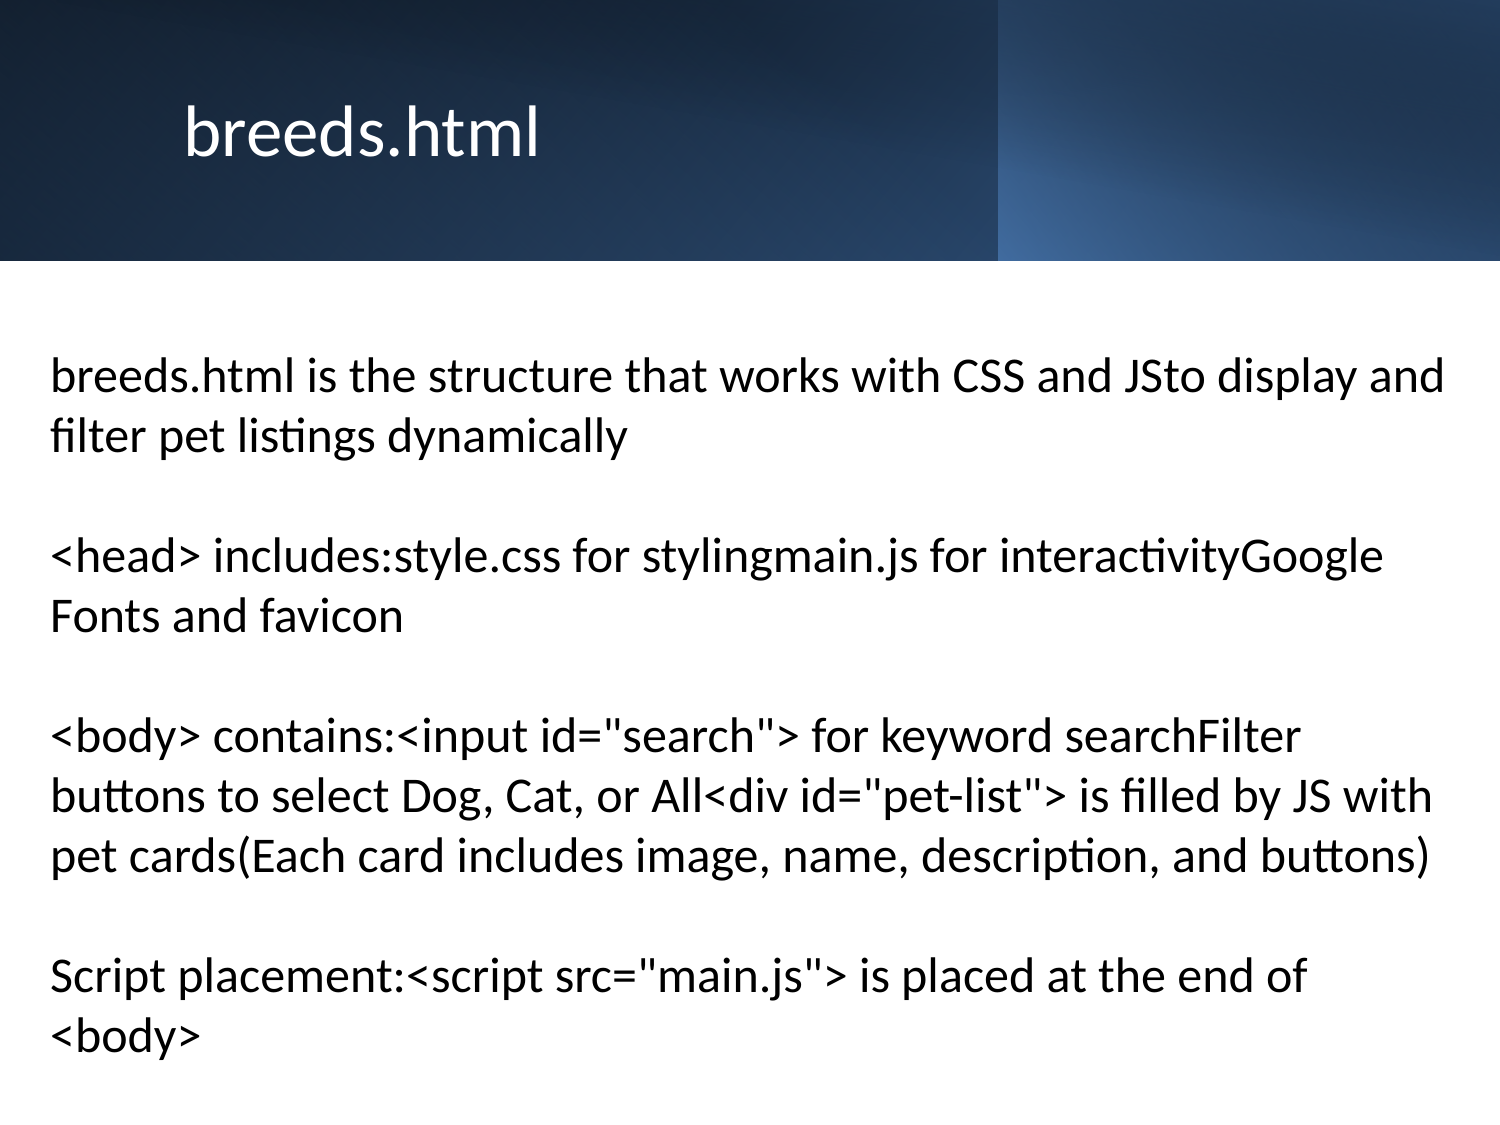

# breeds.html
breeds.html is the structure that works with CSS and JSto display and filter pet listings dynamically

<head> includes:style.css for stylingmain.js for interactivityGoogle Fonts and favicon

<body> contains:<input id="search"> for keyword searchFilter buttons to select Dog, Cat, or All<div id="pet-list"> is filled by JS with pet cards(Each card includes image, name, description, and buttons)

Script placement:<script src="main.js"> is placed at the end of <body>

.